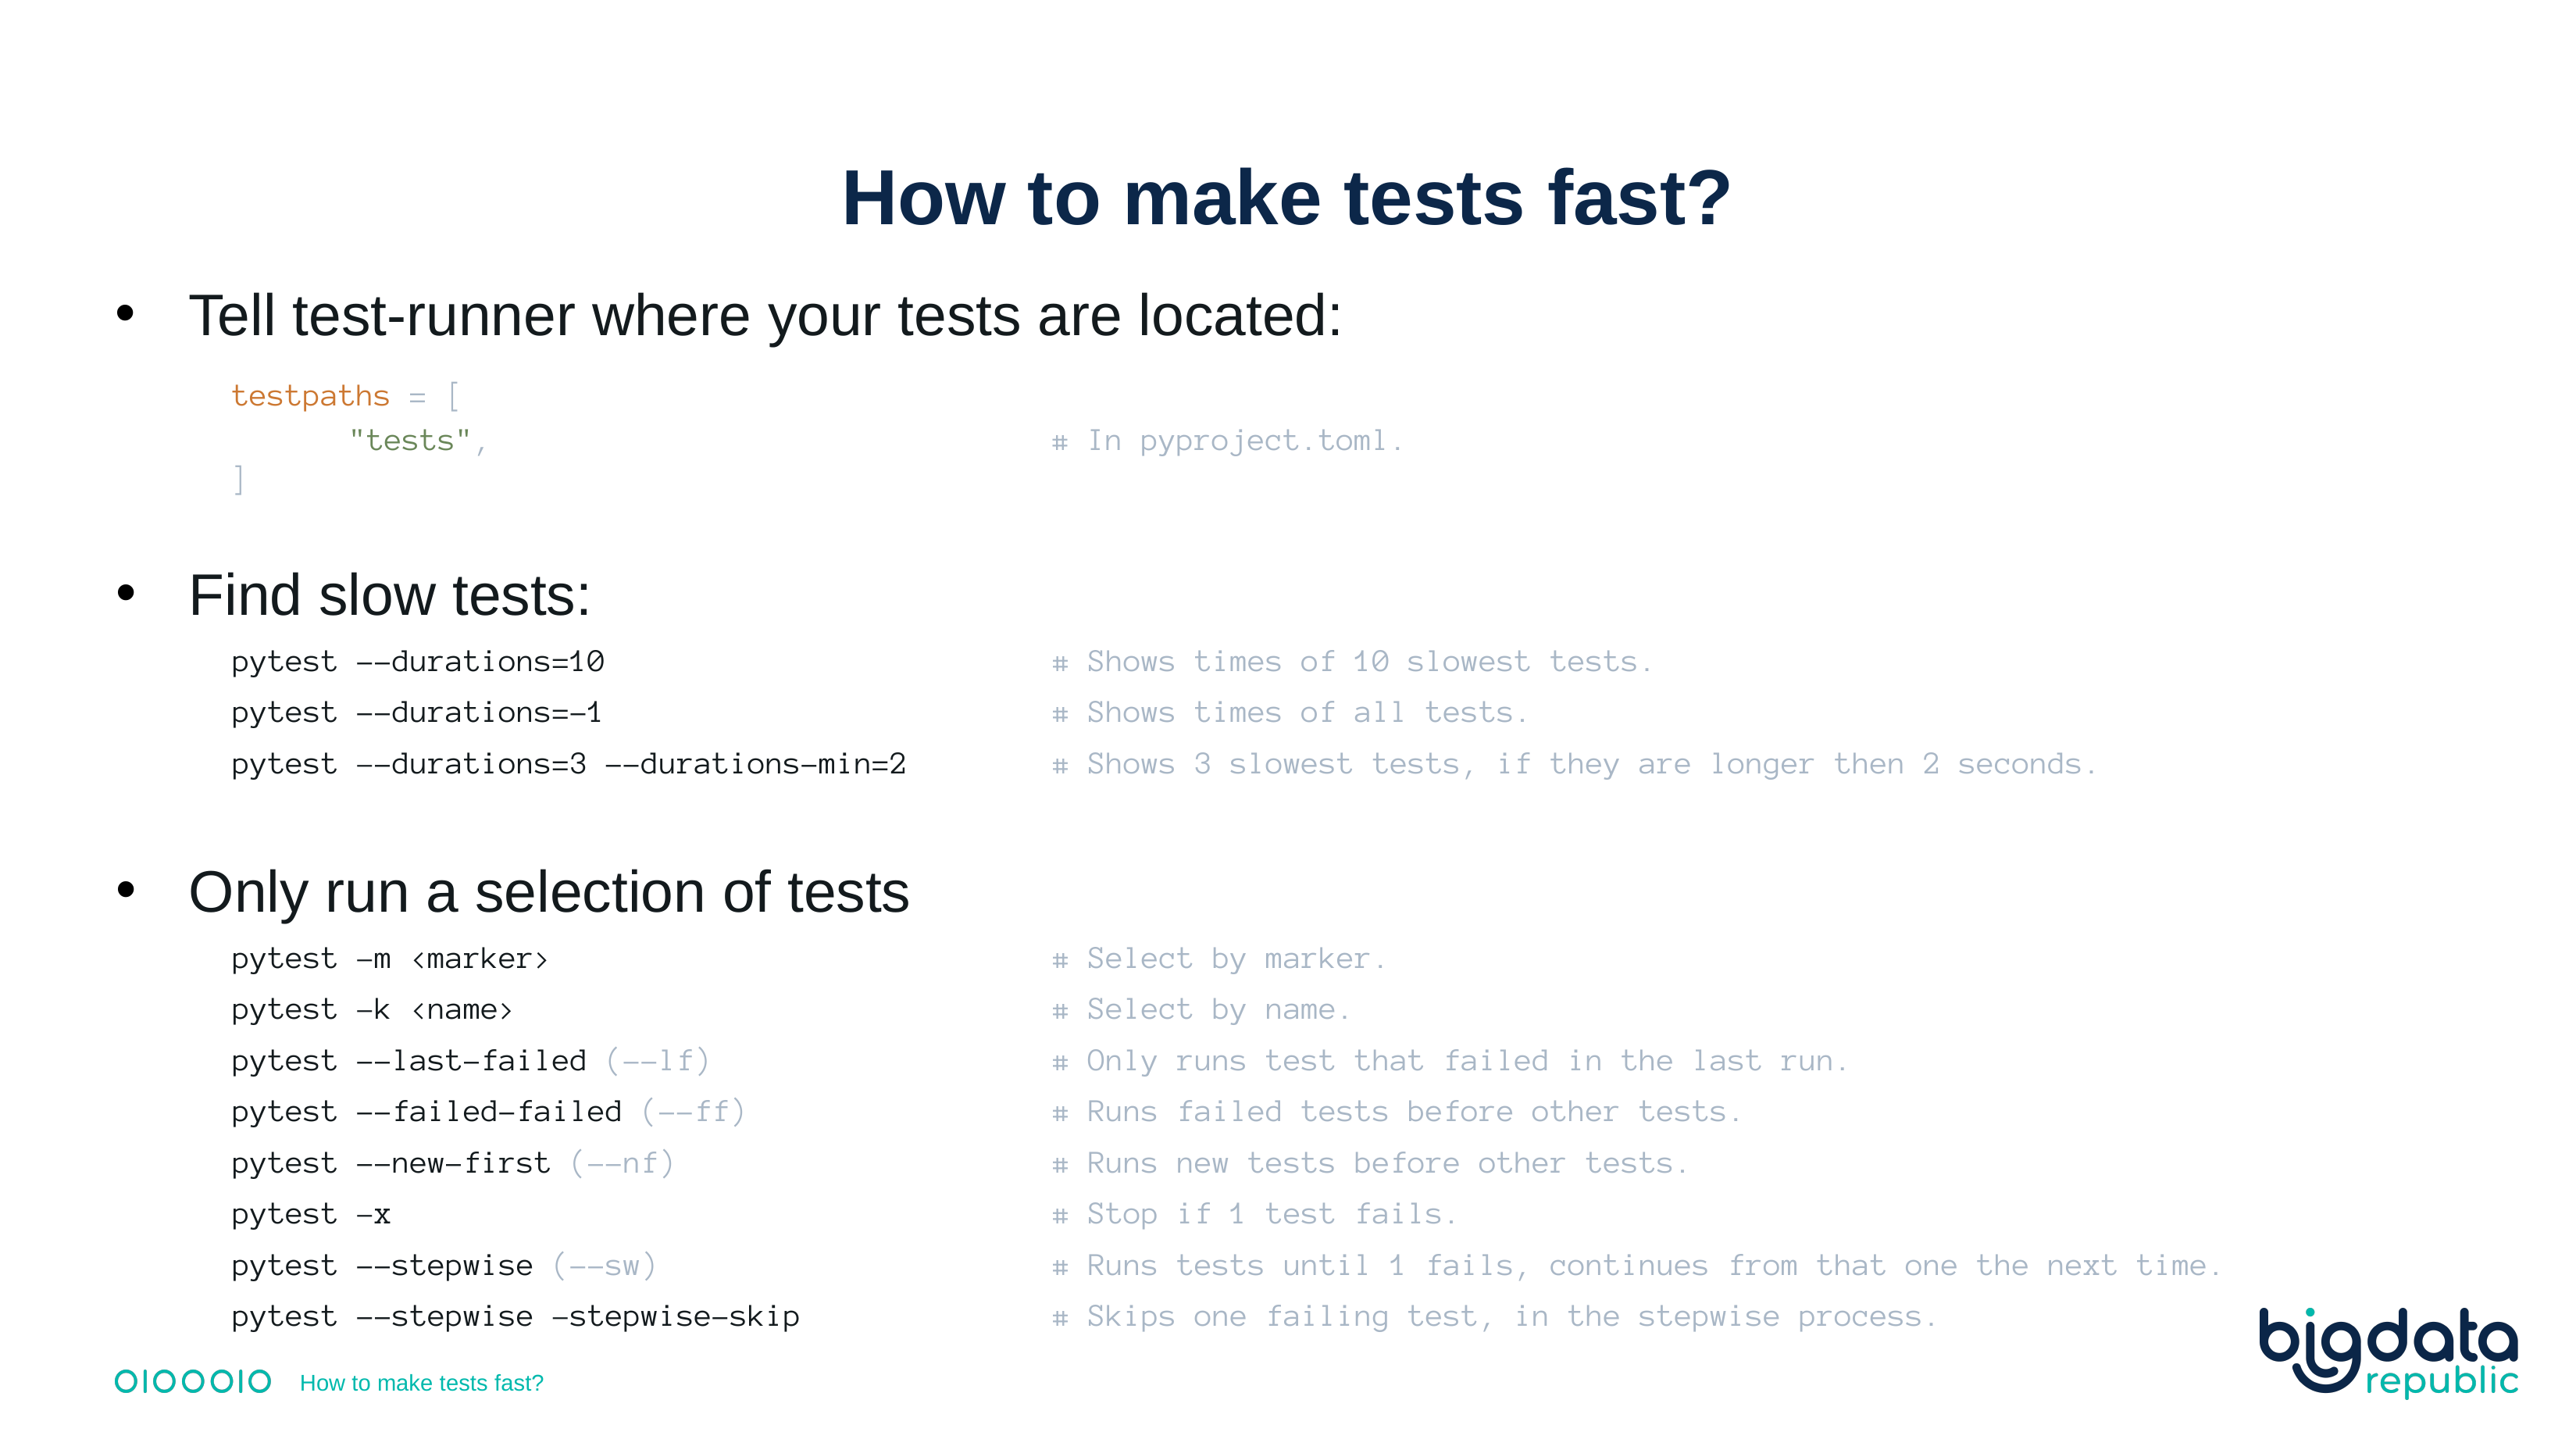

How to make tests fast?
Tell test-runner where your tests are located:
	testpaths = [
		"tests",					# In pyproject.toml.
	]

Find slow tests:
	pytest --durations=10				# Shows times of 10 slowest tests.
	pytest --durations=-1				# Shows times of all tests.
	pytest –-durations=3 --durations-min=2 		# Shows 3 slowest tests, if they are longer then 2 seconds.

Only run a selection of tests
	pytest –m <marker>					# Select by marker.
	pytest –k <name>					# Select by name.
	pytest --last-failed (--lf)			# Only runs test that failed in the last run.
	pytest --failed-failed (--ff)			# Runs failed tests before other tests.
	pytest --new-first (--nf) 				# Runs new tests before other tests.
	pytest –x						# Stop if 1 test fails.
	pytest --stepwise (--sw)				# Runs tests until 1 fails, continues from that one the next time.
	pytest --stepwise –stepwise-skip			# Skips one failing test, in the stepwise process.

How to make tests fast?